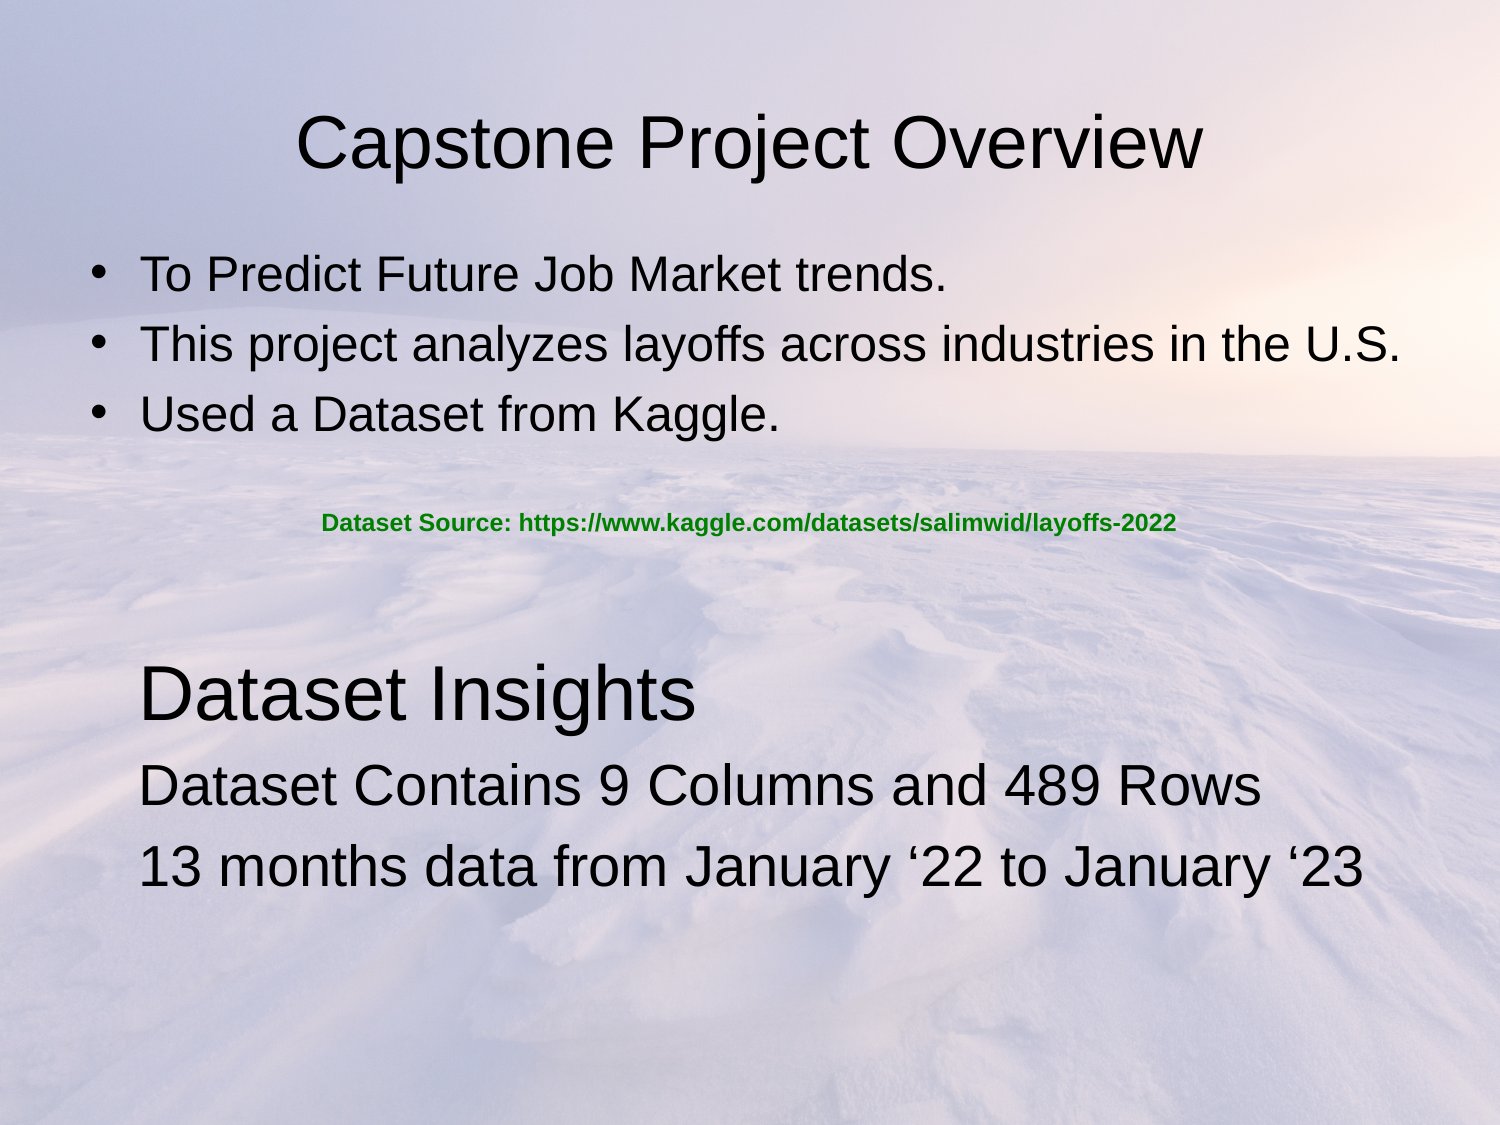

# Capstone Project Overview
To Predict Future Job Market trends.
This project analyzes layoffs across industries in the U.S.
Used a Dataset from Kaggle.
Dataset Source: https://www.kaggle.com/datasets/salimwid/layoffs-2022

Dataset Insights
Dataset Contains 9 Columns and 489 Rows
13 months data from January ‘22 to January ‘23